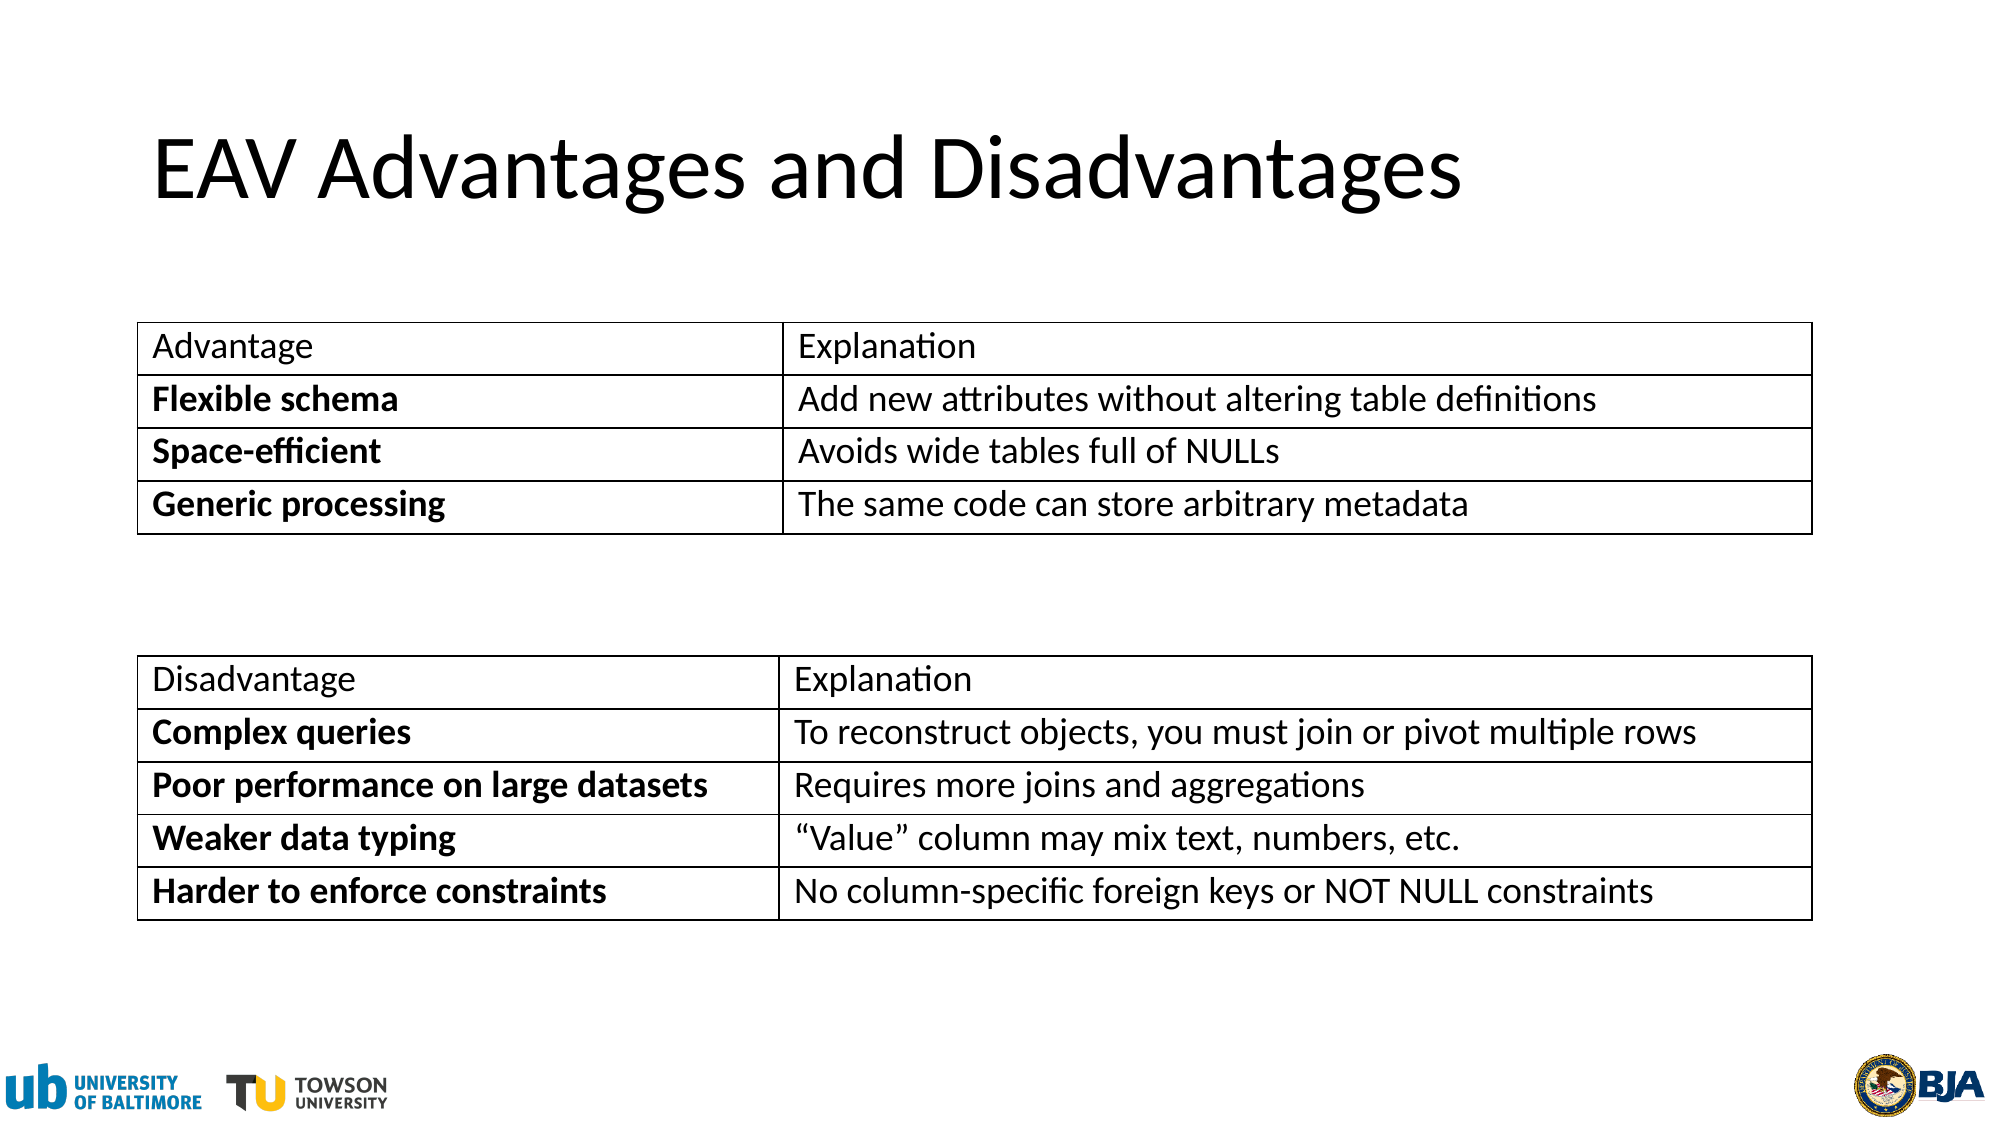

# EAV Advantages and Disadvantages
| Advantage | Explanation |
| --- | --- |
| Flexible schema | Add new attributes without altering table definitions |
| Space-efficient | Avoids wide tables full of NULLs |
| Generic processing | The same code can store arbitrary metadata |
| Disadvantage | Explanation |
| --- | --- |
| Complex queries | To reconstruct objects, you must join or pivot multiple rows |
| Poor performance on large datasets | Requires more joins and aggregations |
| Weaker data typing | “Value” column may mix text, numbers, etc. |
| Harder to enforce constraints | No column-specific foreign keys or NOT NULL constraints |